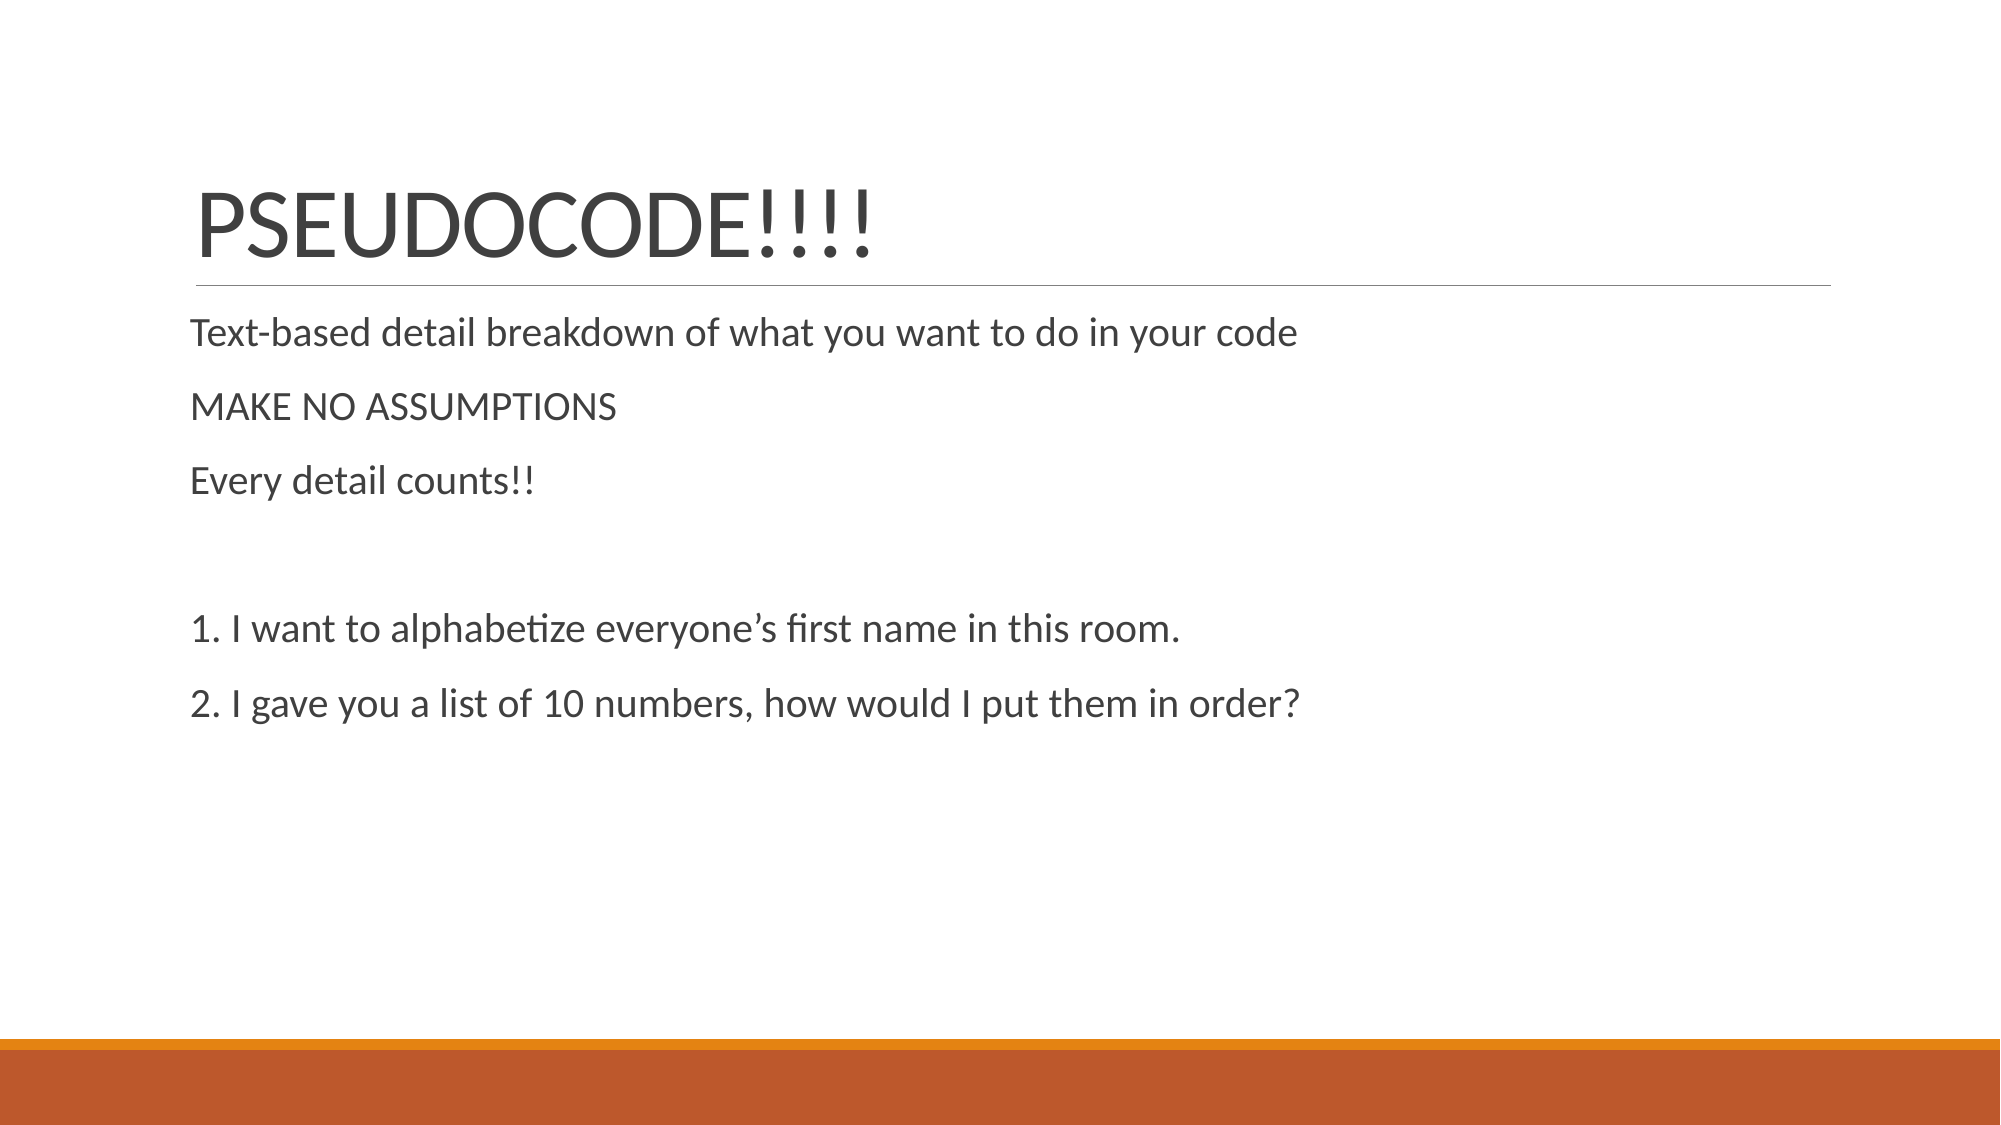

# PSEUDOCODE!!!!
Text-based detail breakdown of what you want to do in your code
MAKE NO ASSUMPTIONS
Every detail counts!!

1. I want to alphabetize everyone’s first name in this room.
2. I gave you a list of 10 numbers, how would I put them in order?